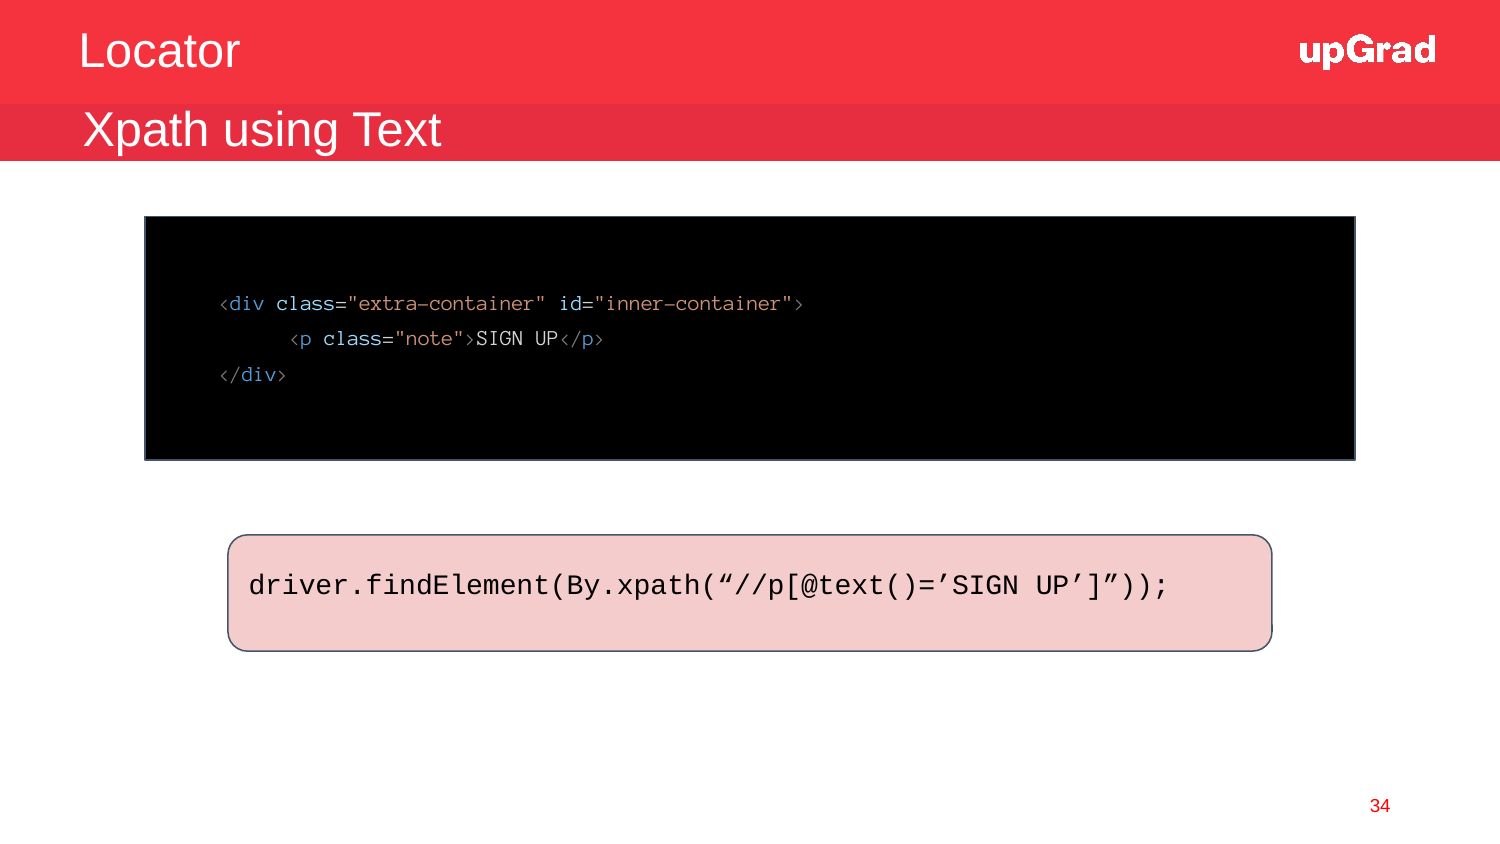

Locator
     Xpath using Text

     <div class="extra-container" id="inner-container">
           <p class="note">SIGN UP</p>
     </div>

driver.findElement(By.xpath(“//p[@text()=’SIGN UP’]”));

34